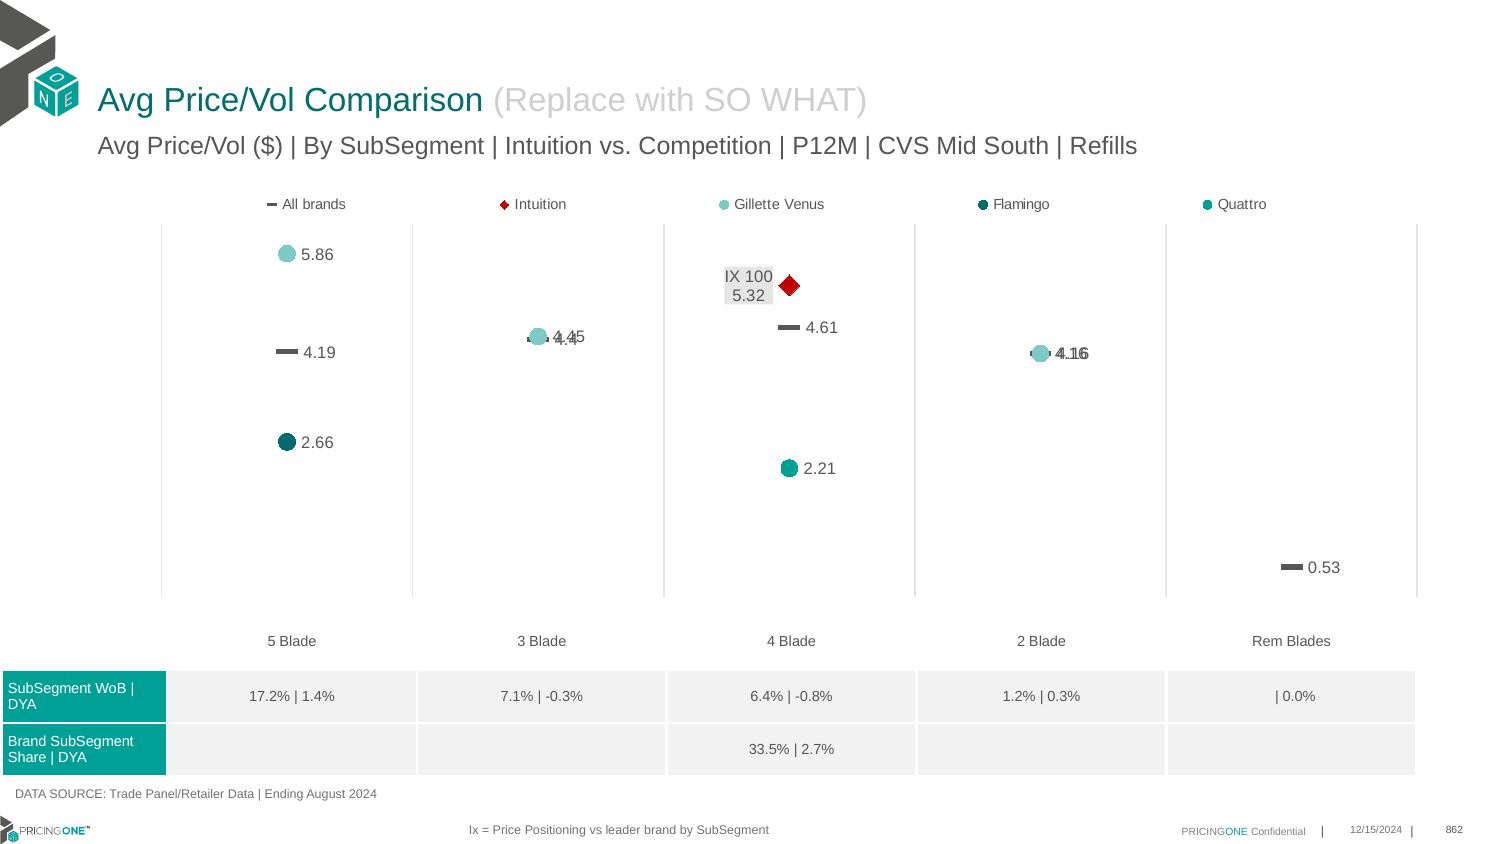

# Avg Price/Vol Comparison (Replace with SO WHAT)
Avg Price/Vol ($) | By SubSegment | Intuition vs. Competition | P12M | CVS Mid South | Refills

### Chart

| Category | All brands | Intuition | Gillette Venus | Flamingo | Quattro |
|---|---|---|---|---|---|
| None | 4.19 | None | 5.86 | 2.66 | None |
| None | 4.4 | None | 4.45 | None | None |
| IX 100 | 4.61 | 5.32 | None | None | 2.21 |
| None | 4.16 | None | 4.16 | None | None |
| None | 0.53 | None | None | None | None |
|  | 5 Blade | 3 Blade | 4 Blade | 2 Blade | Rem Blades |
| --- | --- | --- | --- | --- | --- |
| SubSegment WoB | DYA | 17.2% | 1.4% | 7.1% | -0.3% | 6.4% | -0.8% | 1.2% | 0.3% | | 0.0% |
| Brand SubSegment Share | DYA |  |  | 33.5% | 2.7% |  |  |
DATA SOURCE: Trade Panel/Retailer Data | Ending August 2024
Ix = Price Positioning vs leader brand by SubSegment
12/15/2024
862